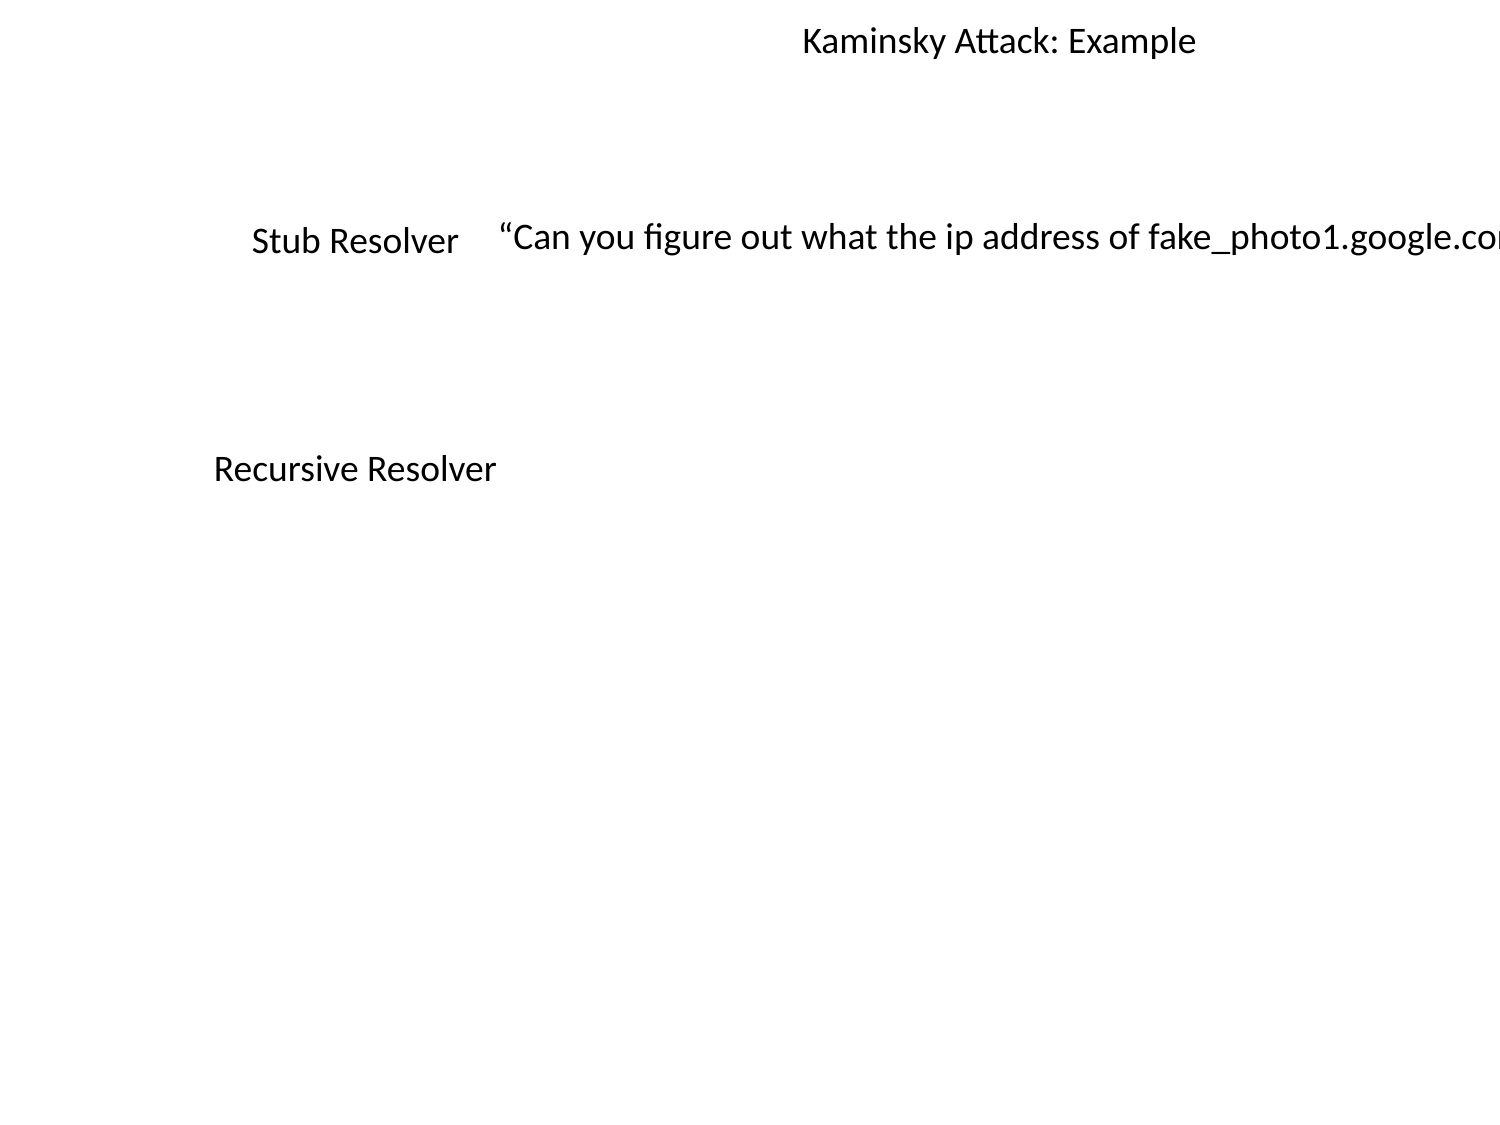

Kaminsky Attack: Example
“Can you figure out what the ip address of fake_photo1.google.com is?”
Stub Resolver

.(root)

Recursive Resolver
.com
google.com